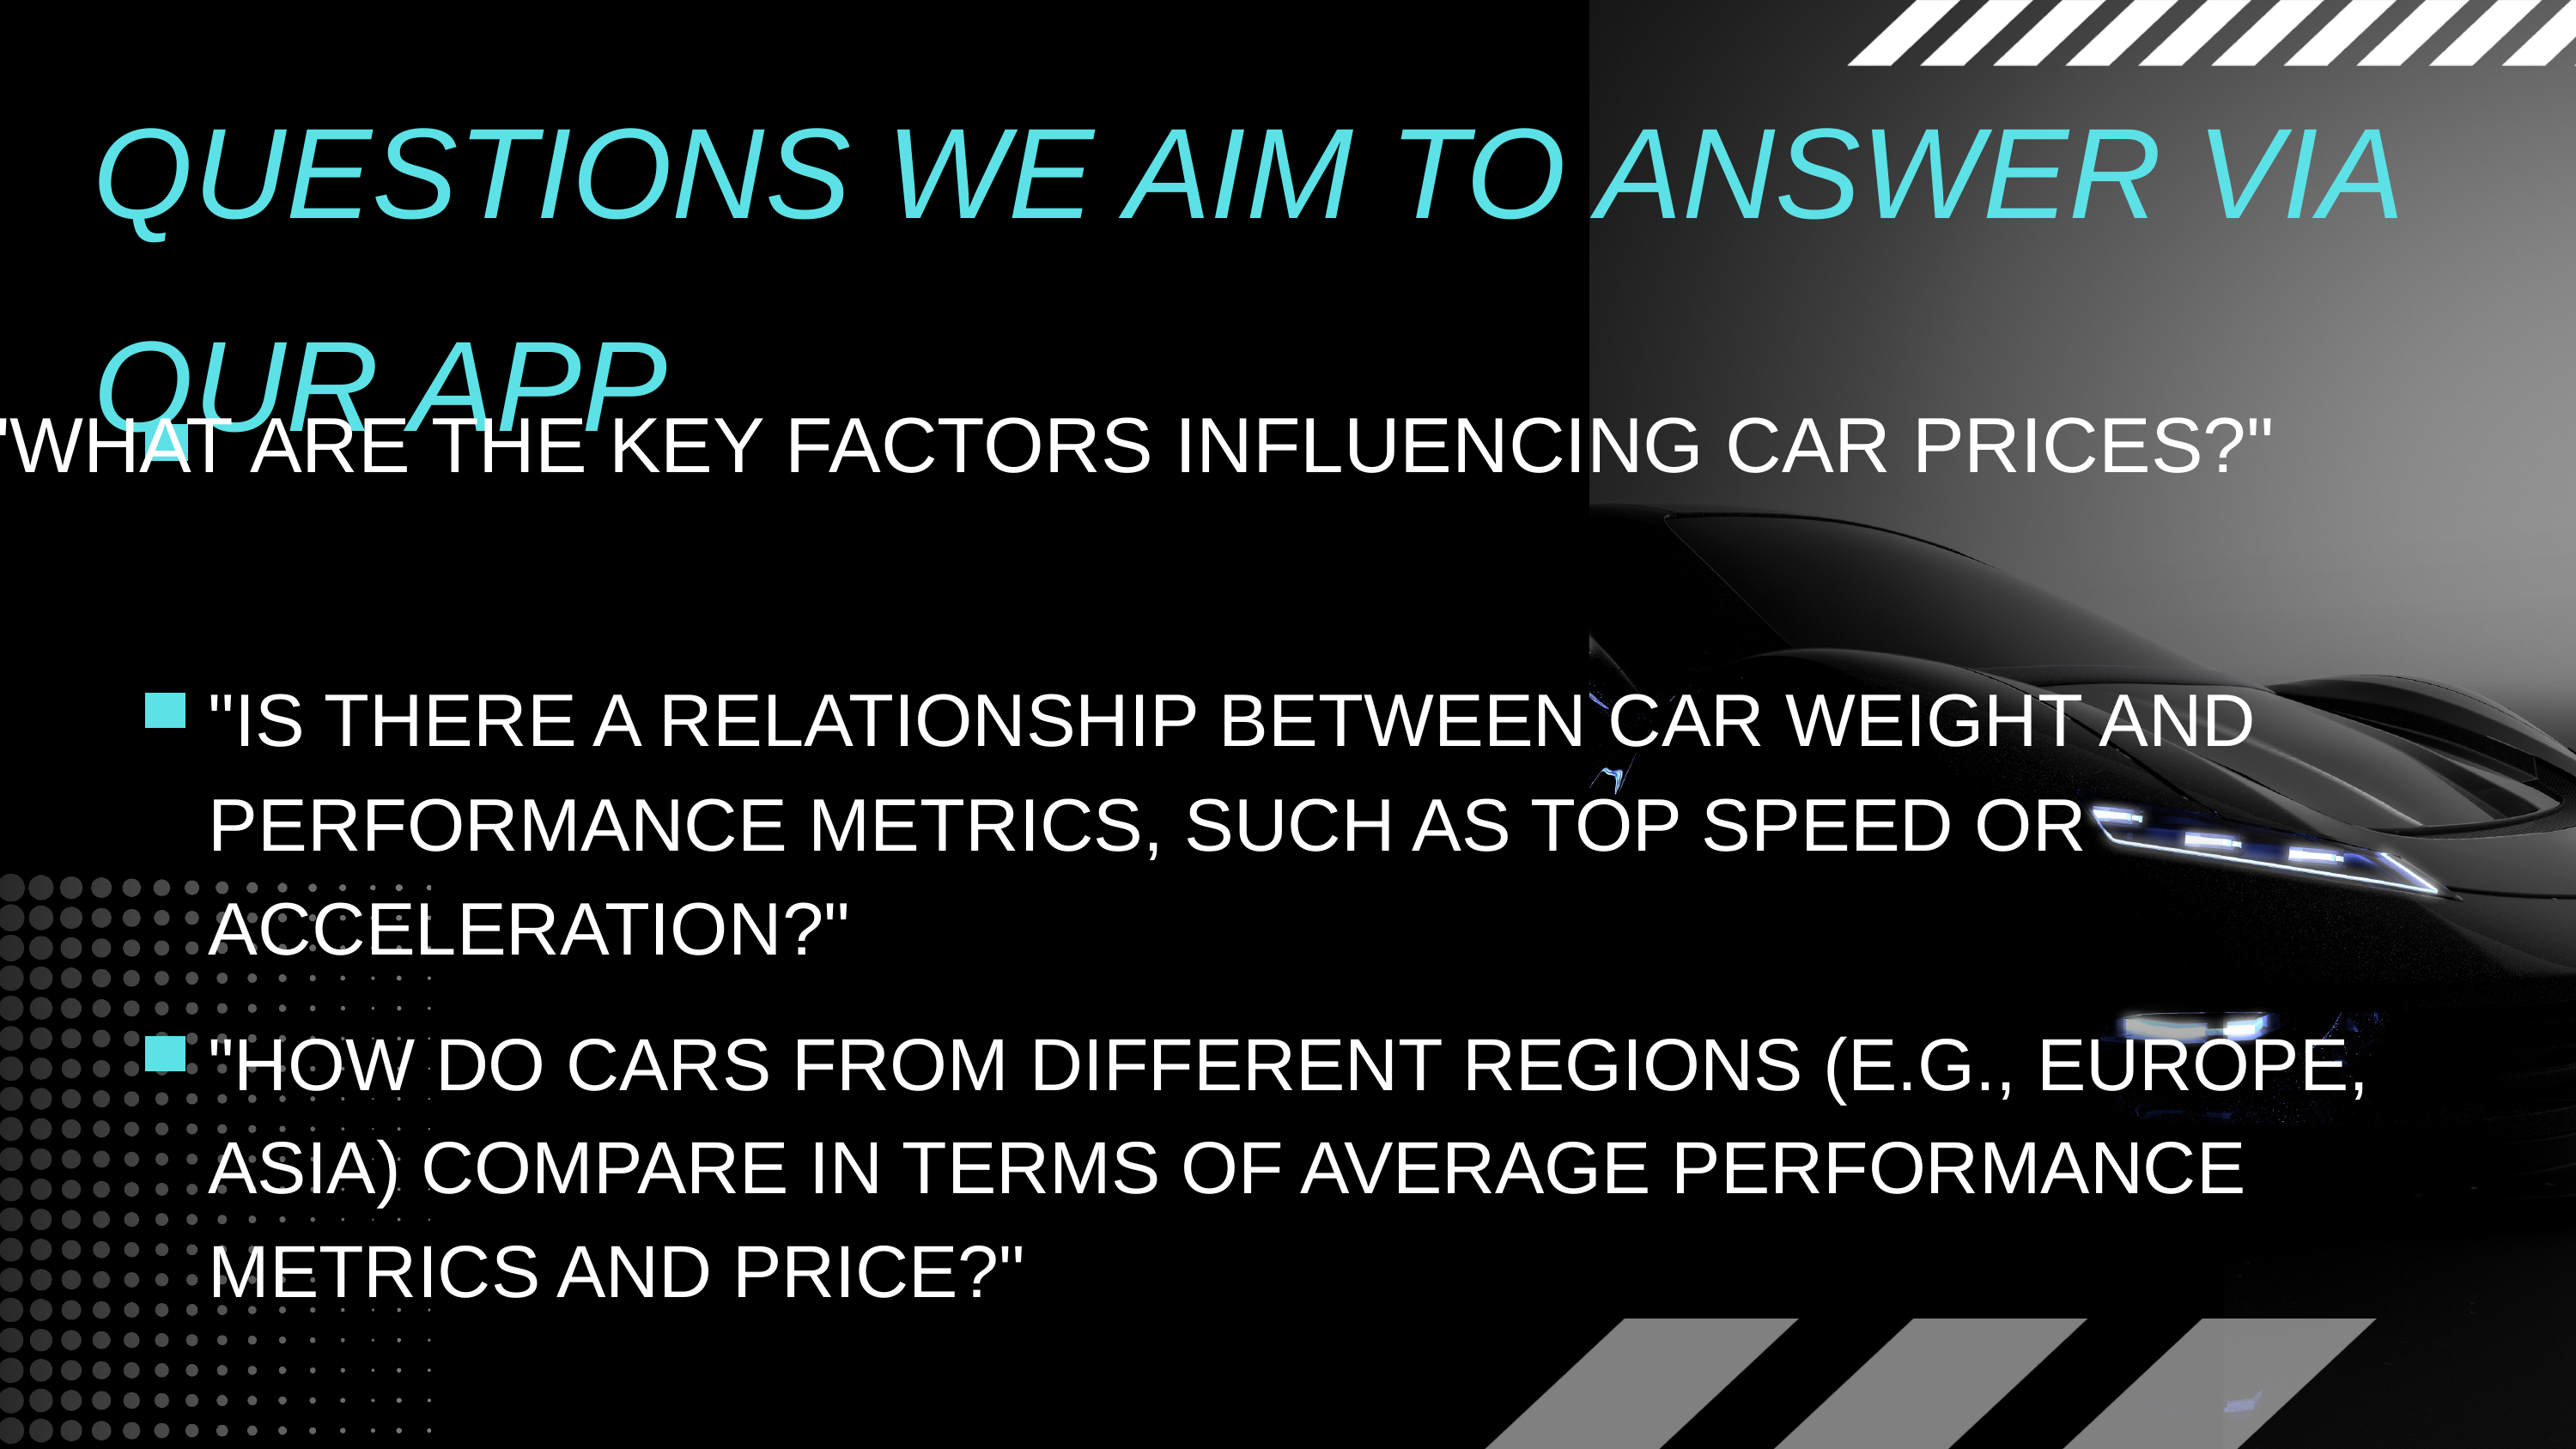

QUESTIONS WE AIM TO ANSWER VIA OUR APP

"WHAT ARE THE KEY FACTORS INFLUENCING CAR PRICES?"

"IS THERE A RELATIONSHIP BETWEEN CAR WEIGHT AND PERFORMANCE METRICS, SUCH AS TOP SPEED OR ACCELERATION?"

"HOW DO CARS FROM DIFFERENT REGIONS (E.G., EUROPE, ASIA) COMPARE IN TERMS OF AVERAGE PERFORMANCE METRICS AND PRICE?"